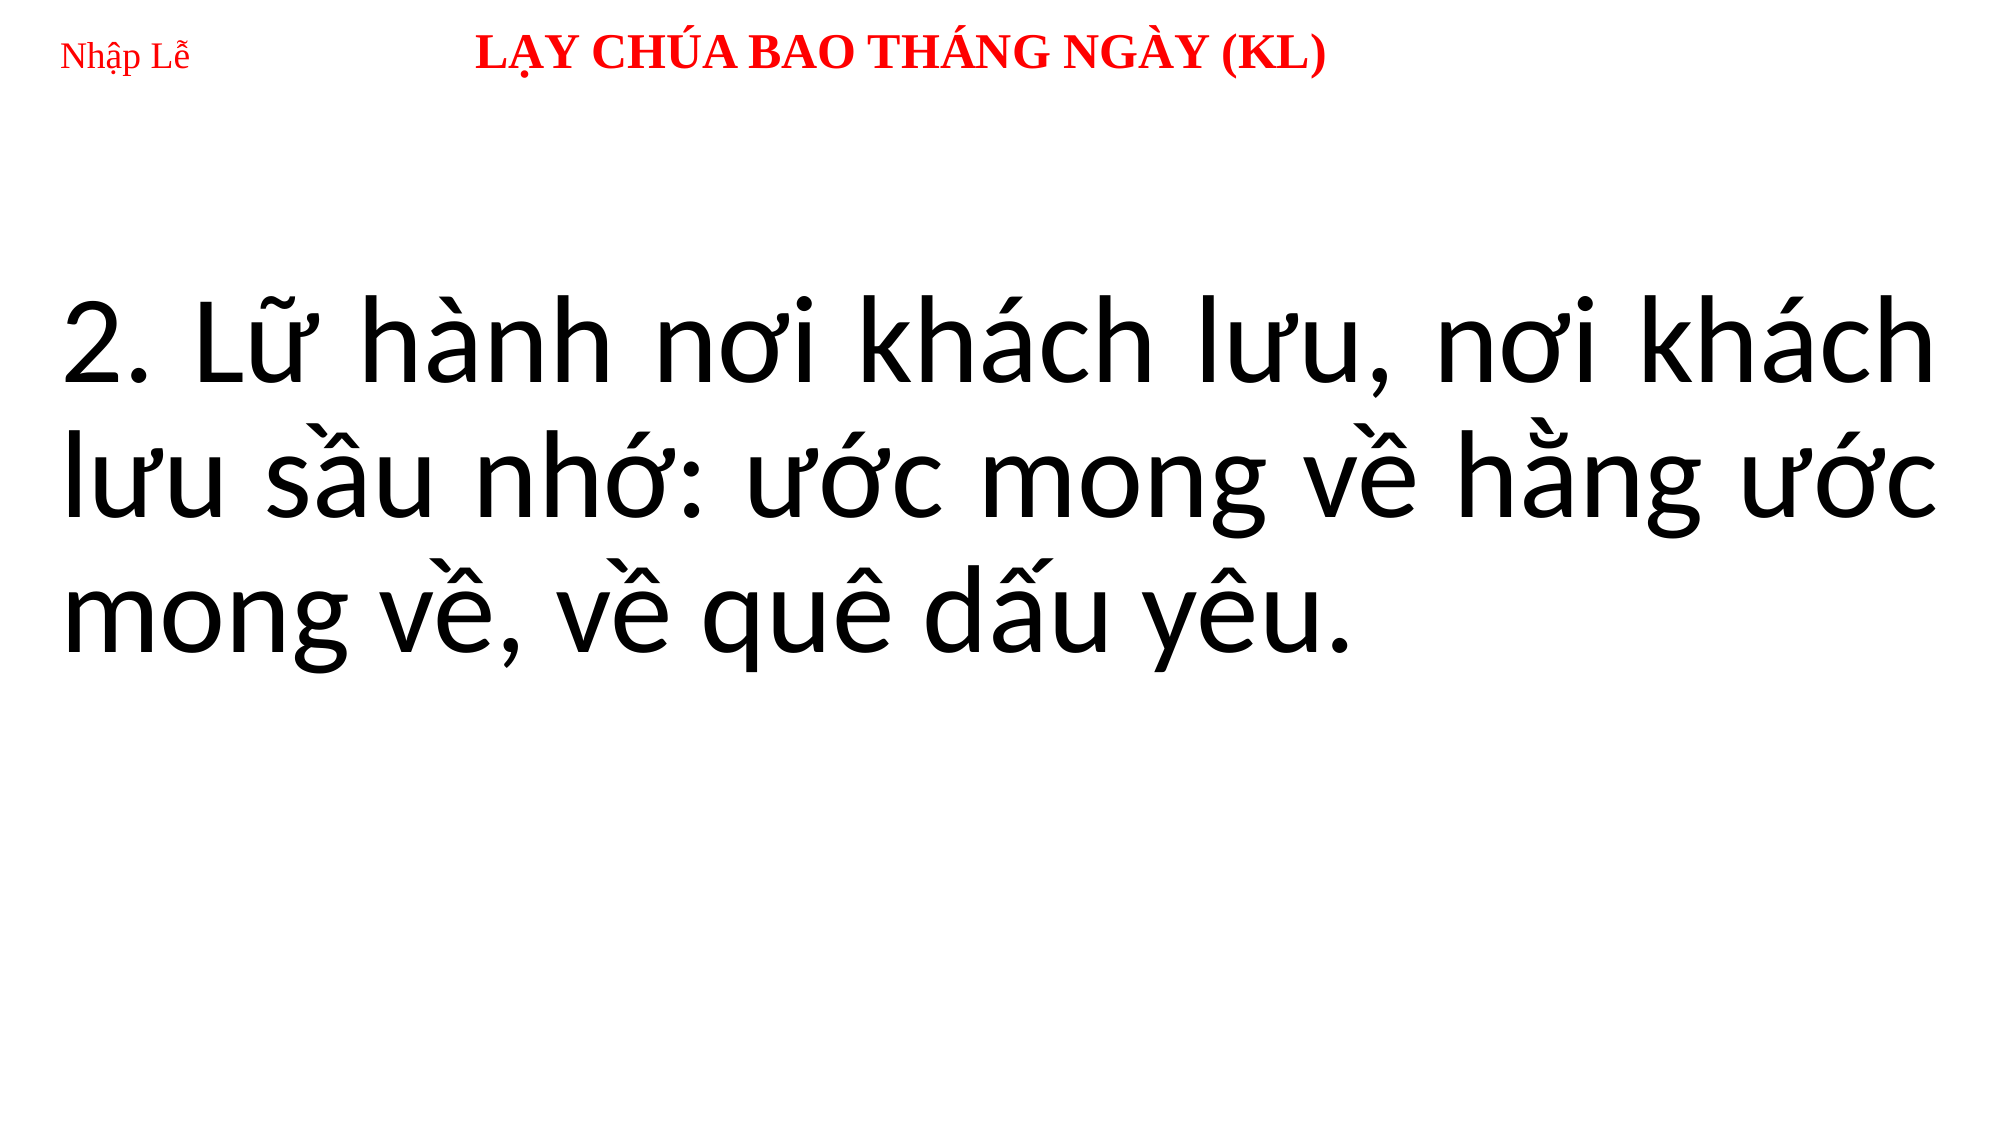

# Nhập Lễ                              LẠY CHÚA BAO THÁNG NGÀY (KL)
2. Lữ hành nơi khách lưu, nơi khách lưu sầu nhớ: ước mong về hằng ước mong về, về quê dấu yêu.